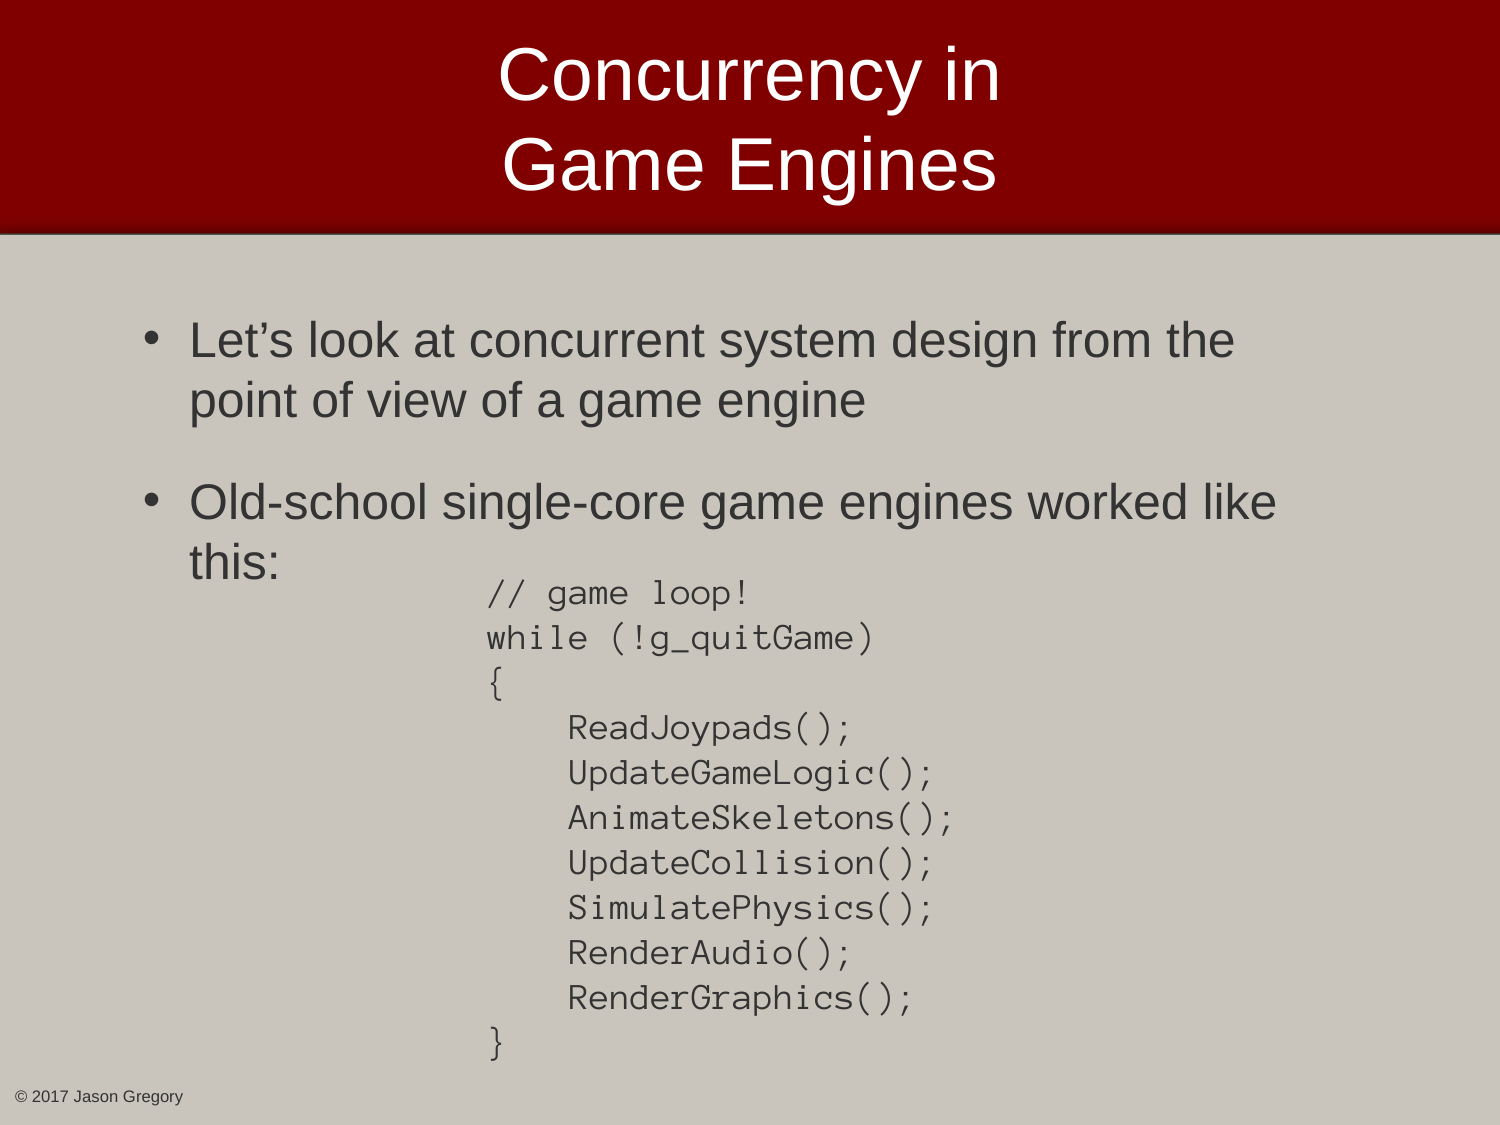

# Concurrency in Game Engines
Let’s look at concurrent system design from the point of view of a game engine
Old-school single-core game engines worked like this:
// game loop!
while (!g_quitGame)
{
    ReadJoypads();
    UpdateGameLogic();
    AnimateSkeletons();
    UpdateCollision();
    SimulatePhysics();
    RenderAudio();
    RenderGraphics();
}
© 2017 Jason Gregory